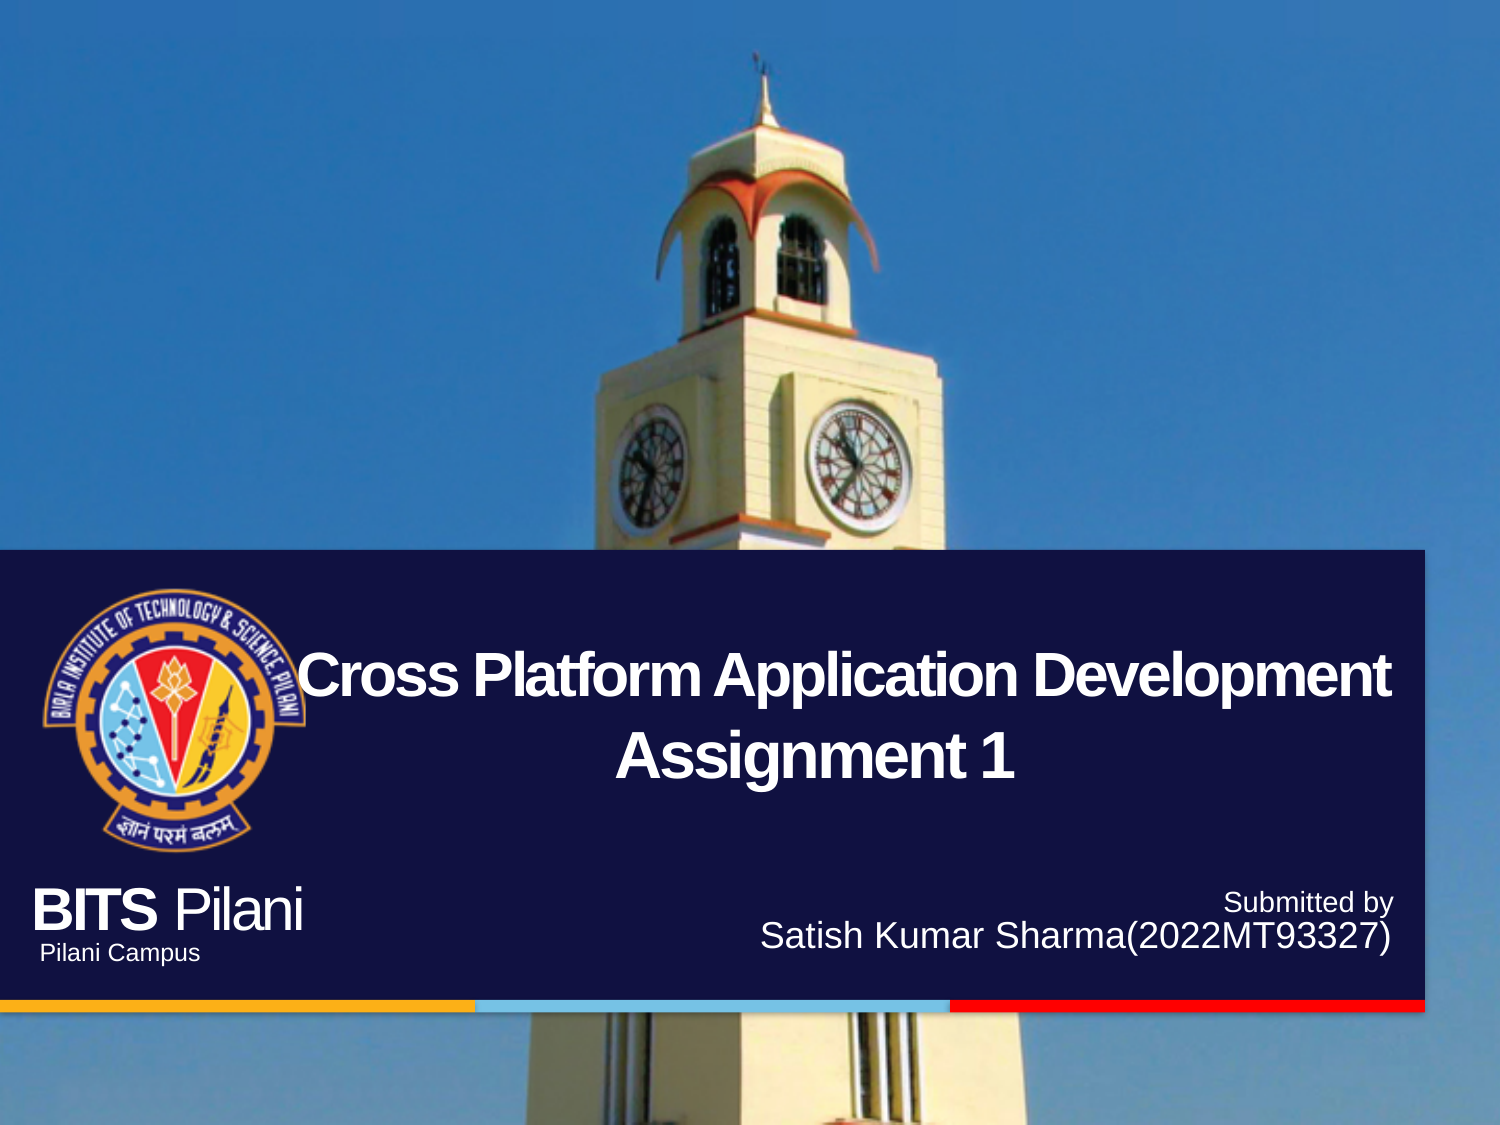

Cross Platform Application Development
Assignment 1
Submitted by
Satish Kumar Sharma(2022MT93327)